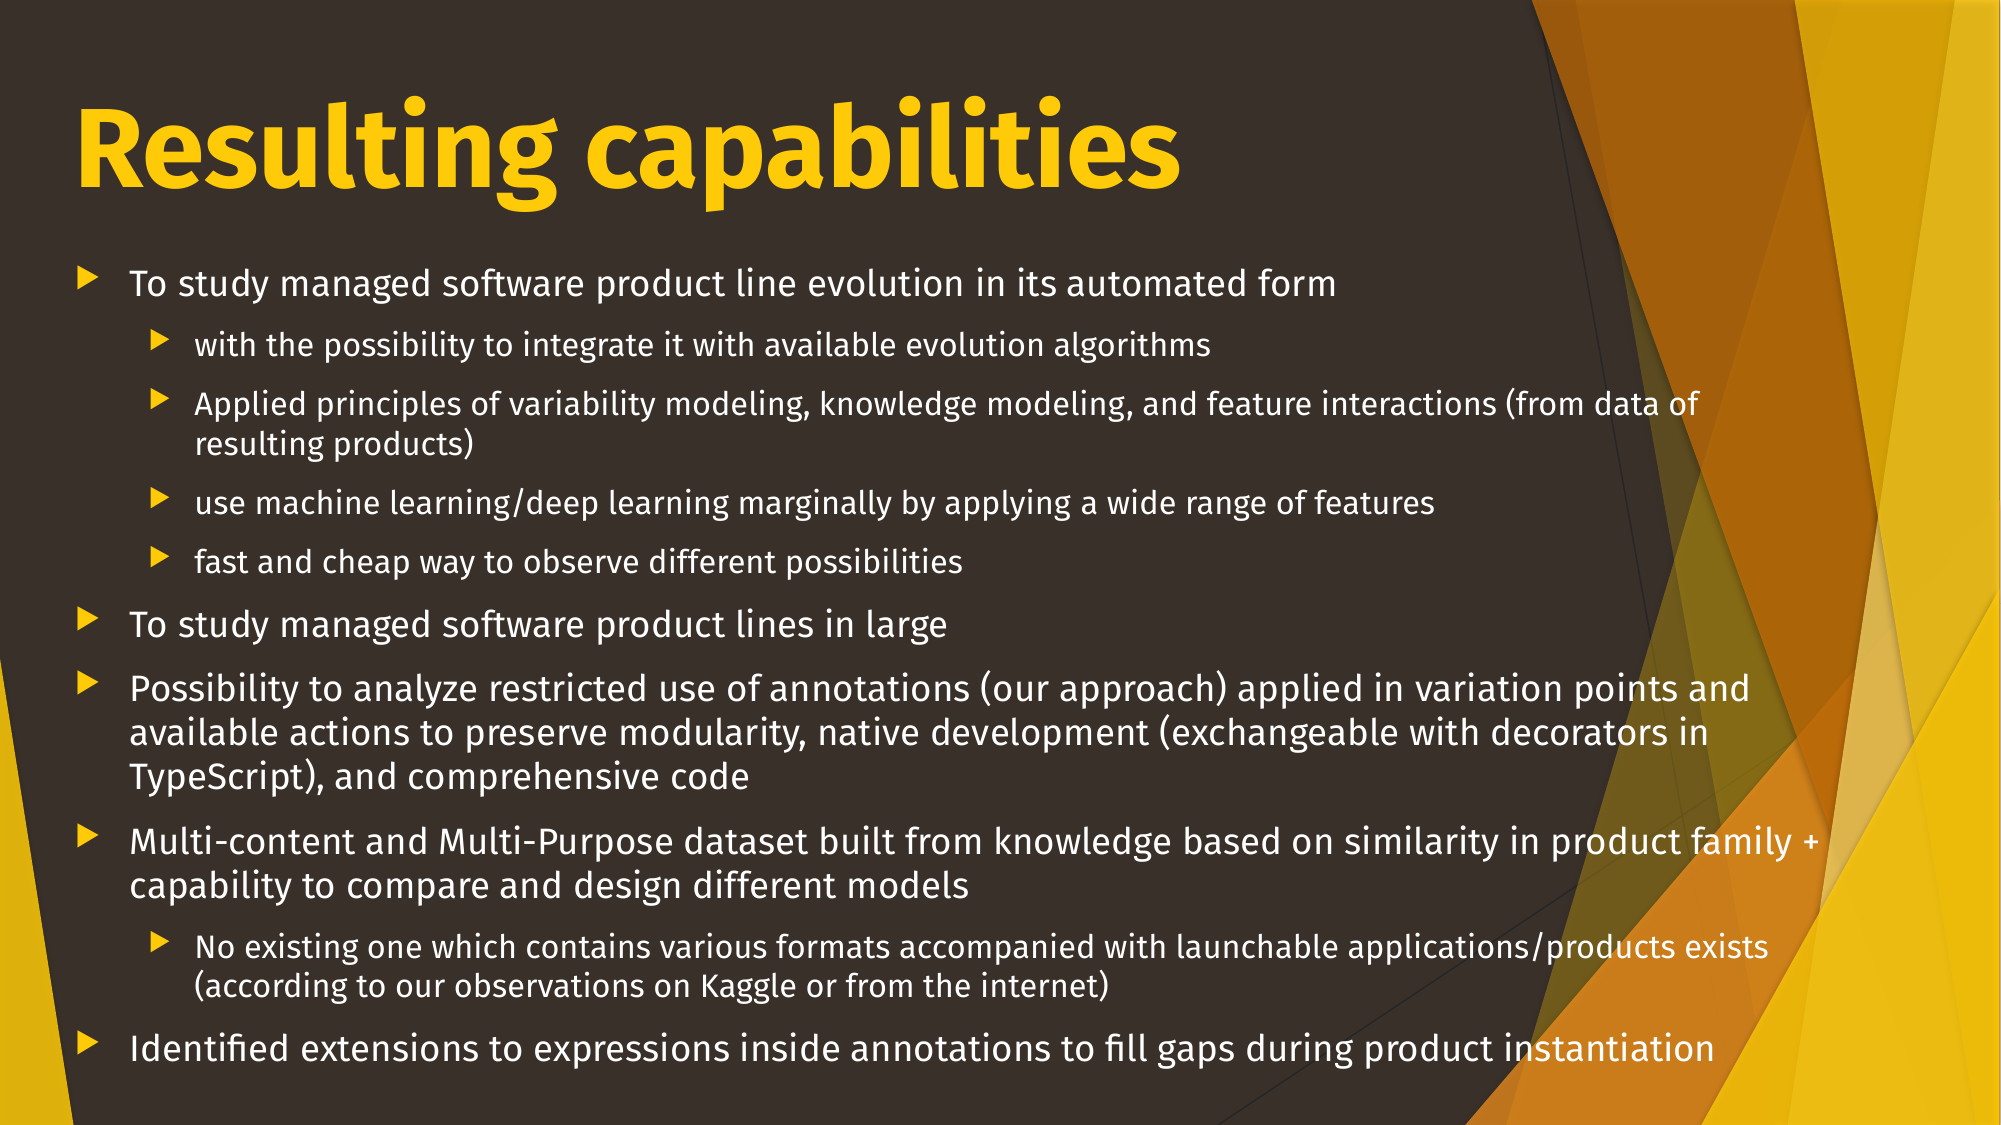

# Resulting capabilities
To study managed software product line evolution in its automated form
with the possibility to integrate it with available evolution algorithms
Applied principles of variability modeling, knowledge modeling, and feature interactions (from data of resulting products)
use machine learning/deep learning marginally by applying a wide range of features
fast and cheap way to observe different possibilities
To study managed software product lines in large
Possibility to analyze restricted use of annotations (our approach) applied in variation points and available actions to preserve modularity, native development (exchangeable with decorators in TypeScript), and comprehensive code
Multi-content and Multi-Purpose dataset built from knowledge based on similarity in product family + capability to compare and design different models
No existing one which contains various formats accompanied with launchable applications/products exists (according to our observations on Kaggle or from the internet)
Identified extensions to expressions inside annotations to fill gaps during product instantiation